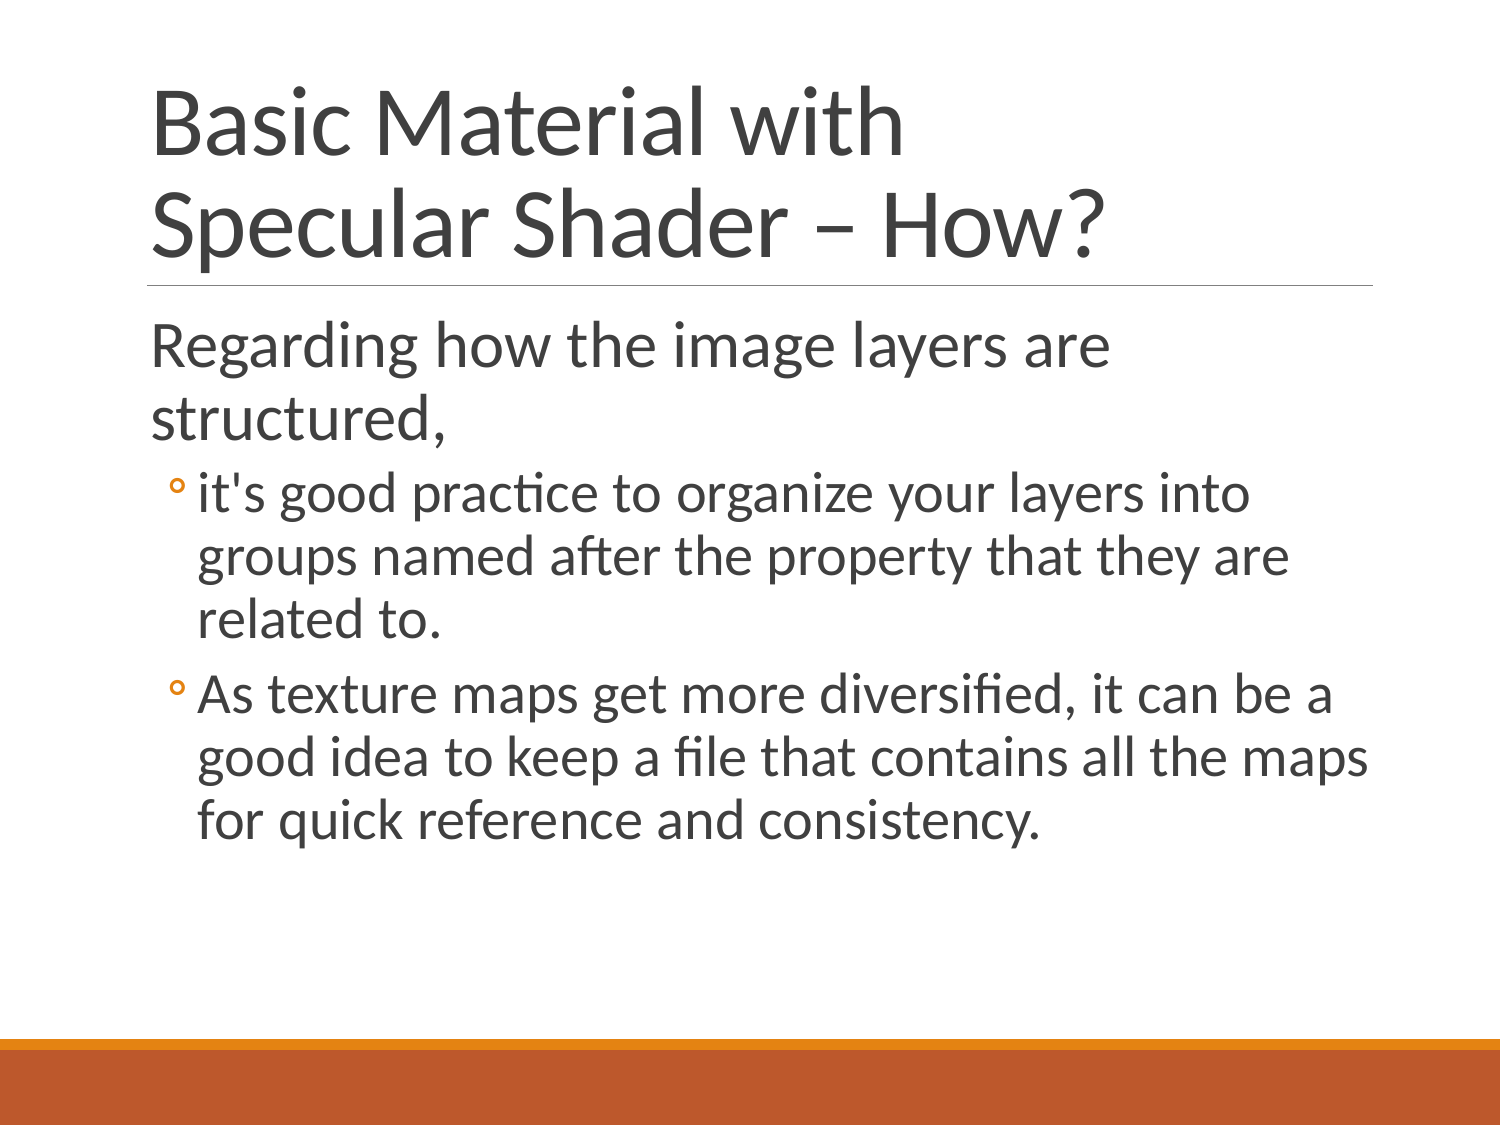

# Basic Material with Specular Shader – How?
Regarding how the image layers are structured,
it's good practice to organize your layers into groups named after the property that they are related to.
As texture maps get more diversified, it can be a good idea to keep a file that contains all the maps for quick reference and consistency.